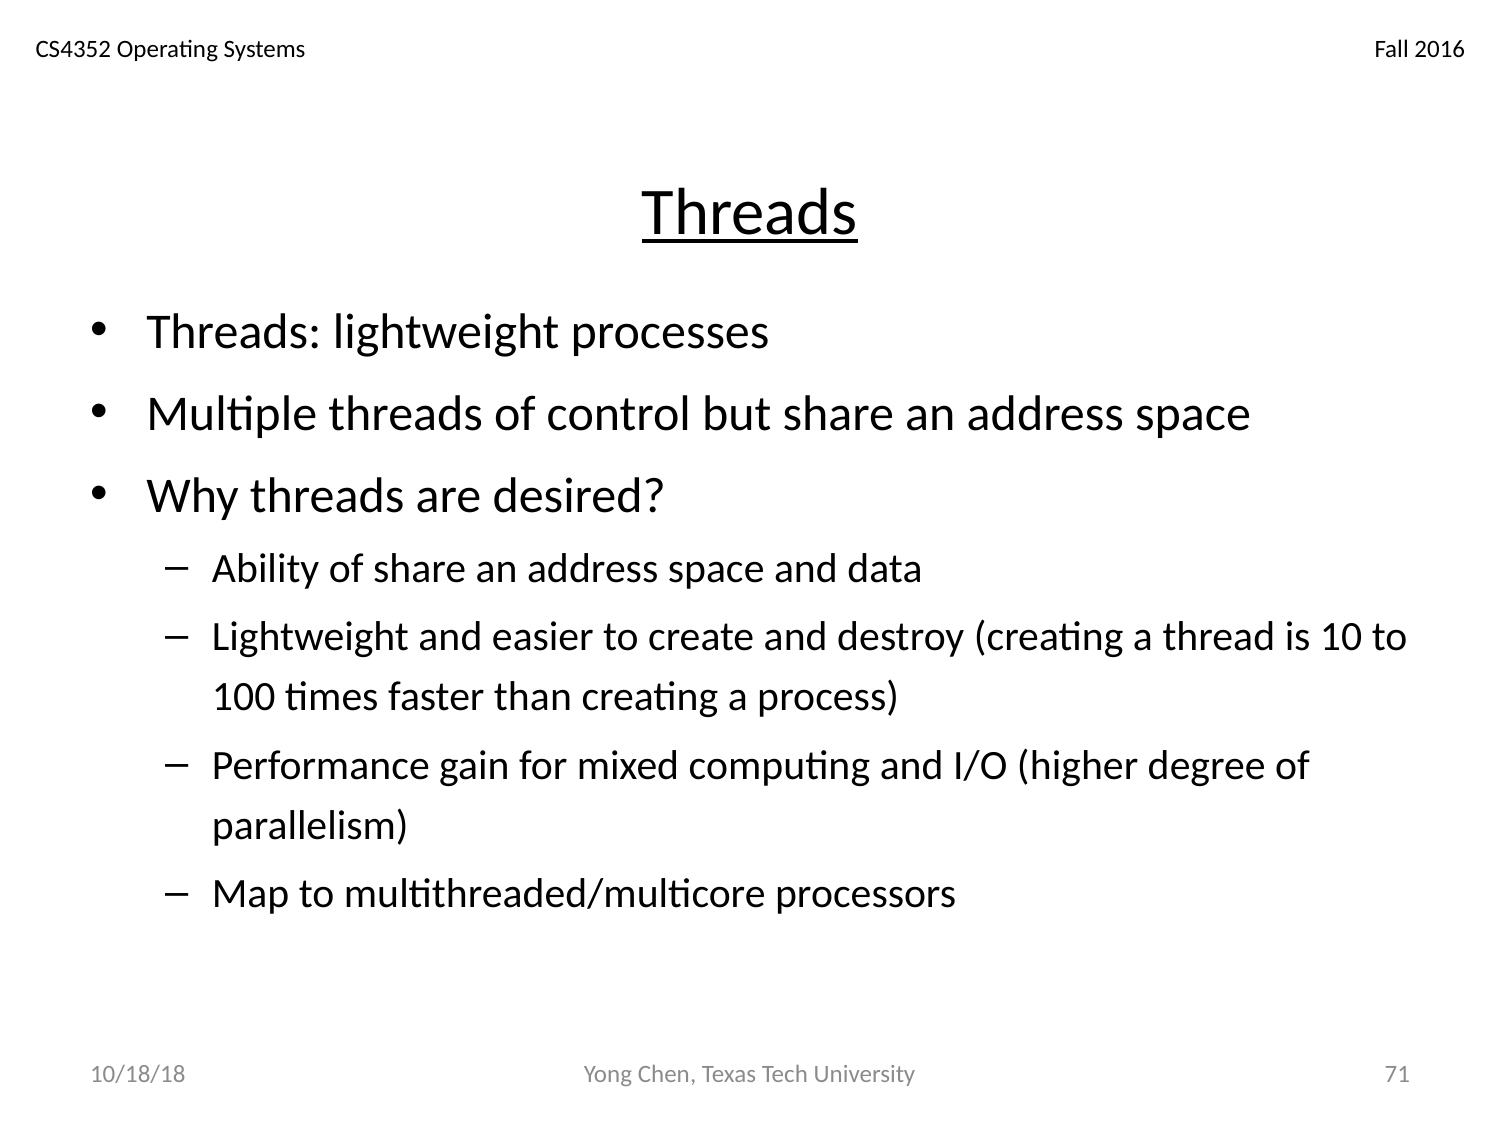

# Threads
Threads: lightweight processes
Multiple threads of control but share an address space
Why threads are desired?
Ability of share an address space and data
Lightweight and easier to create and destroy (creating a thread is 10 to 100 times faster than creating a process)
Performance gain for mixed computing and I/O (higher degree of parallelism)
Map to multithreaded/multicore processors
10/18/18
Yong Chen, Texas Tech University
71